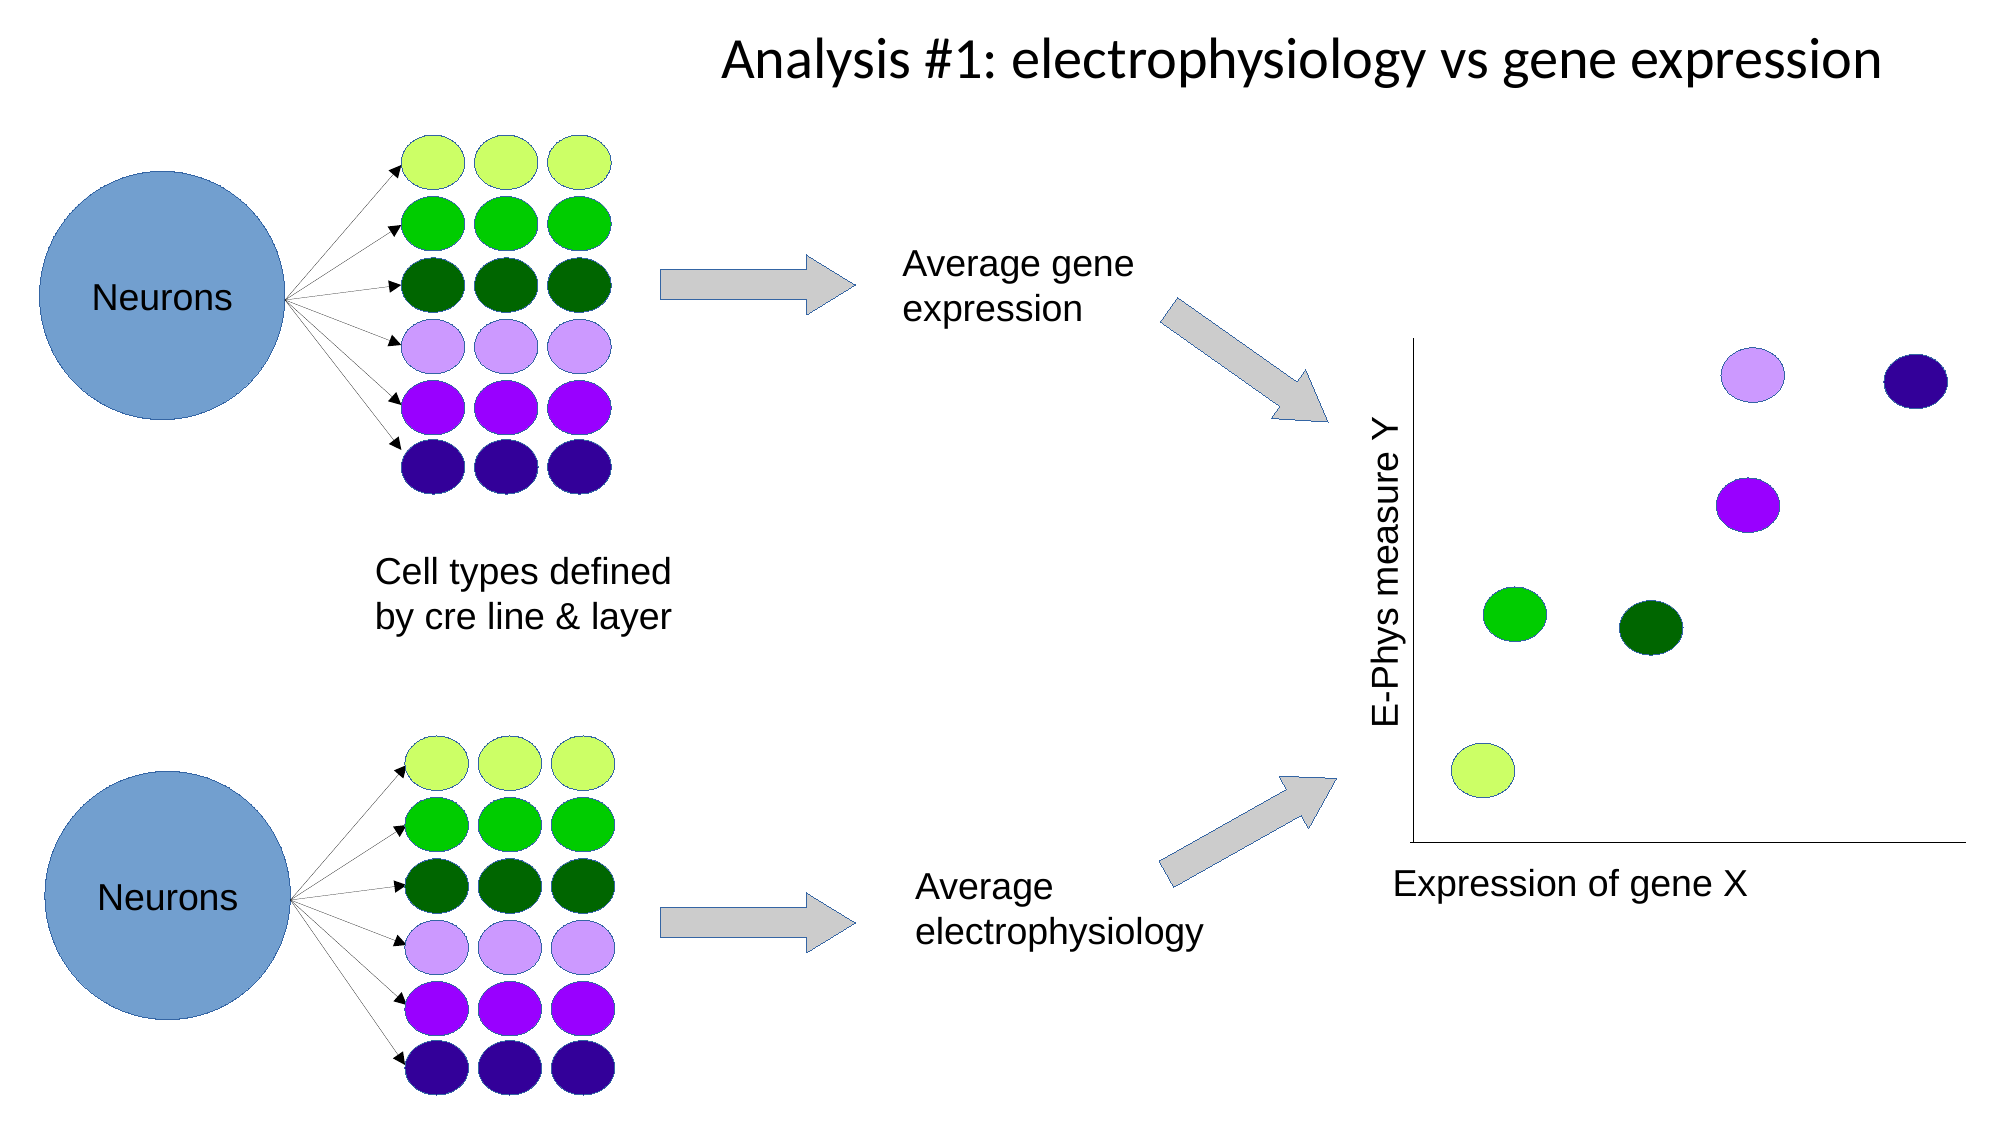

Analysis #1: electrophysiology vs gene expression

Neurons

Average gene expression

E-Phys measure Y
Cell types defined by cre line & layer

Neurons

Expression of gene X
Average electrophysiology